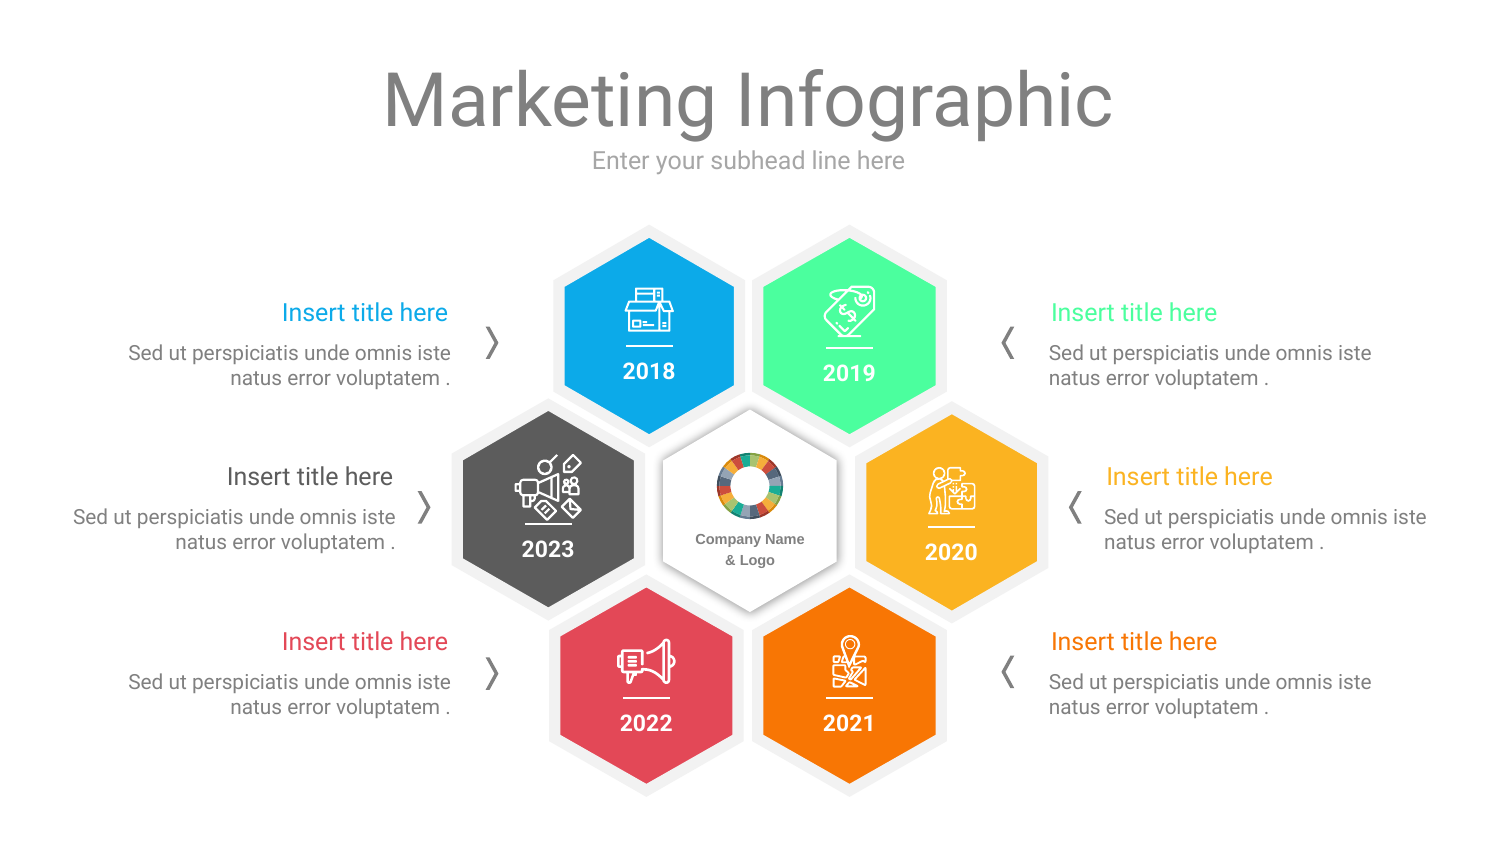

# Marketing Infographic
Enter your subhead line here

Insert title here
Sed ut perspiciatis unde omnis iste natus error voluptatem .
Insert title here
Sed ut perspiciatis unde omnis iste natus error voluptatem .

2018
2019

Insert title here
Sed ut perspiciatis unde omnis iste natus error voluptatem .
Insert title here
Sed ut perspiciatis unde omnis iste natus error voluptatem .

Company Name & Logo
2023
2020

Insert title here
Sed ut perspiciatis unde omnis iste natus error voluptatem .
Insert title here
Sed ut perspiciatis unde omnis iste natus error voluptatem .

2022
2021